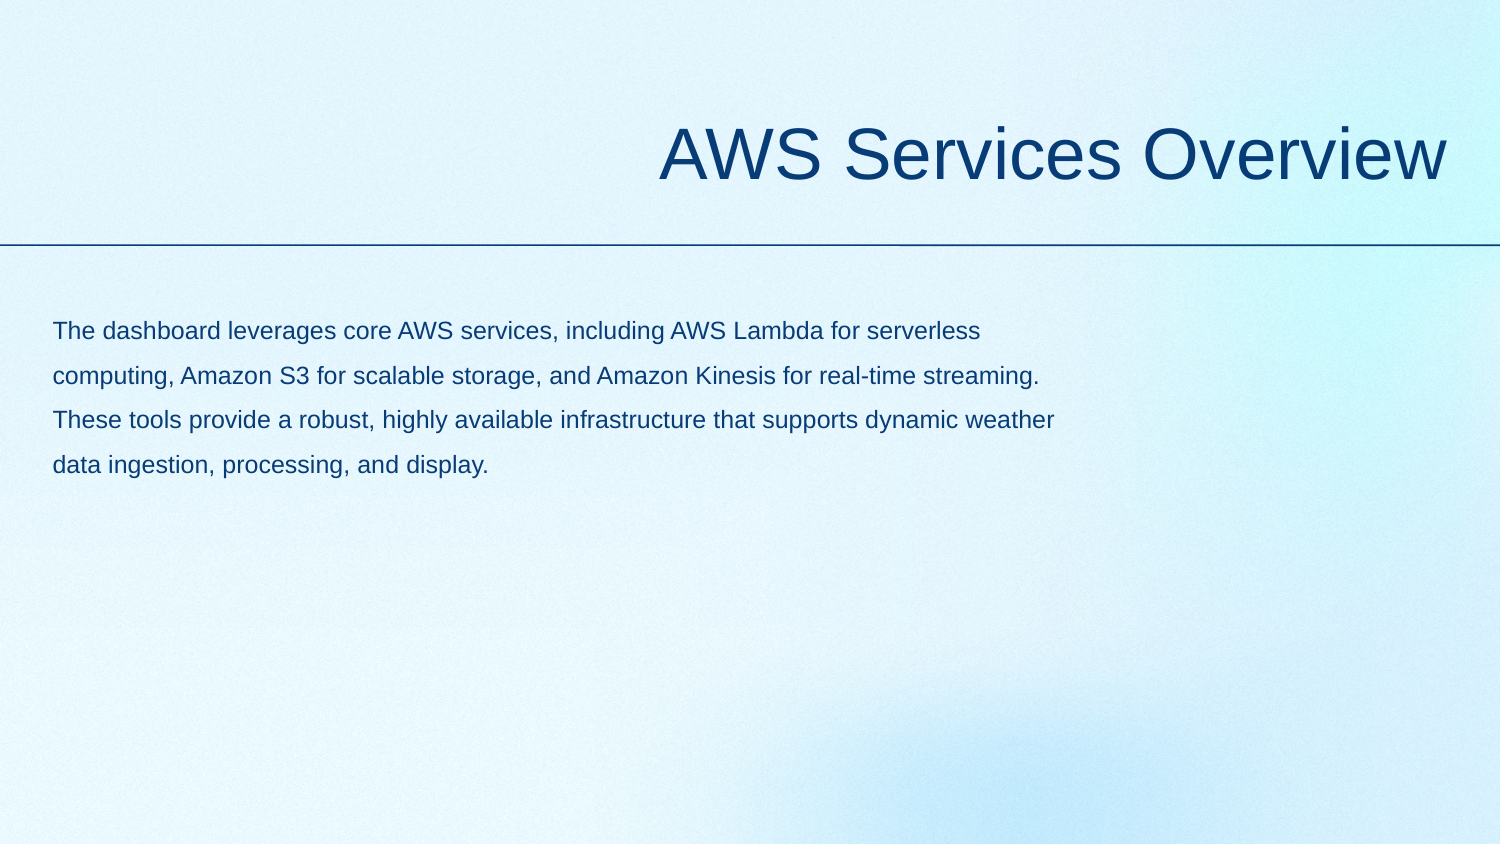

# AWS Services Overview
The dashboard leverages core AWS services, including AWS Lambda for serverless computing, Amazon S3 for scalable storage, and Amazon Kinesis for real-time streaming. These tools provide a robust, highly available infrastructure that supports dynamic weather data ingestion, processing, and display.